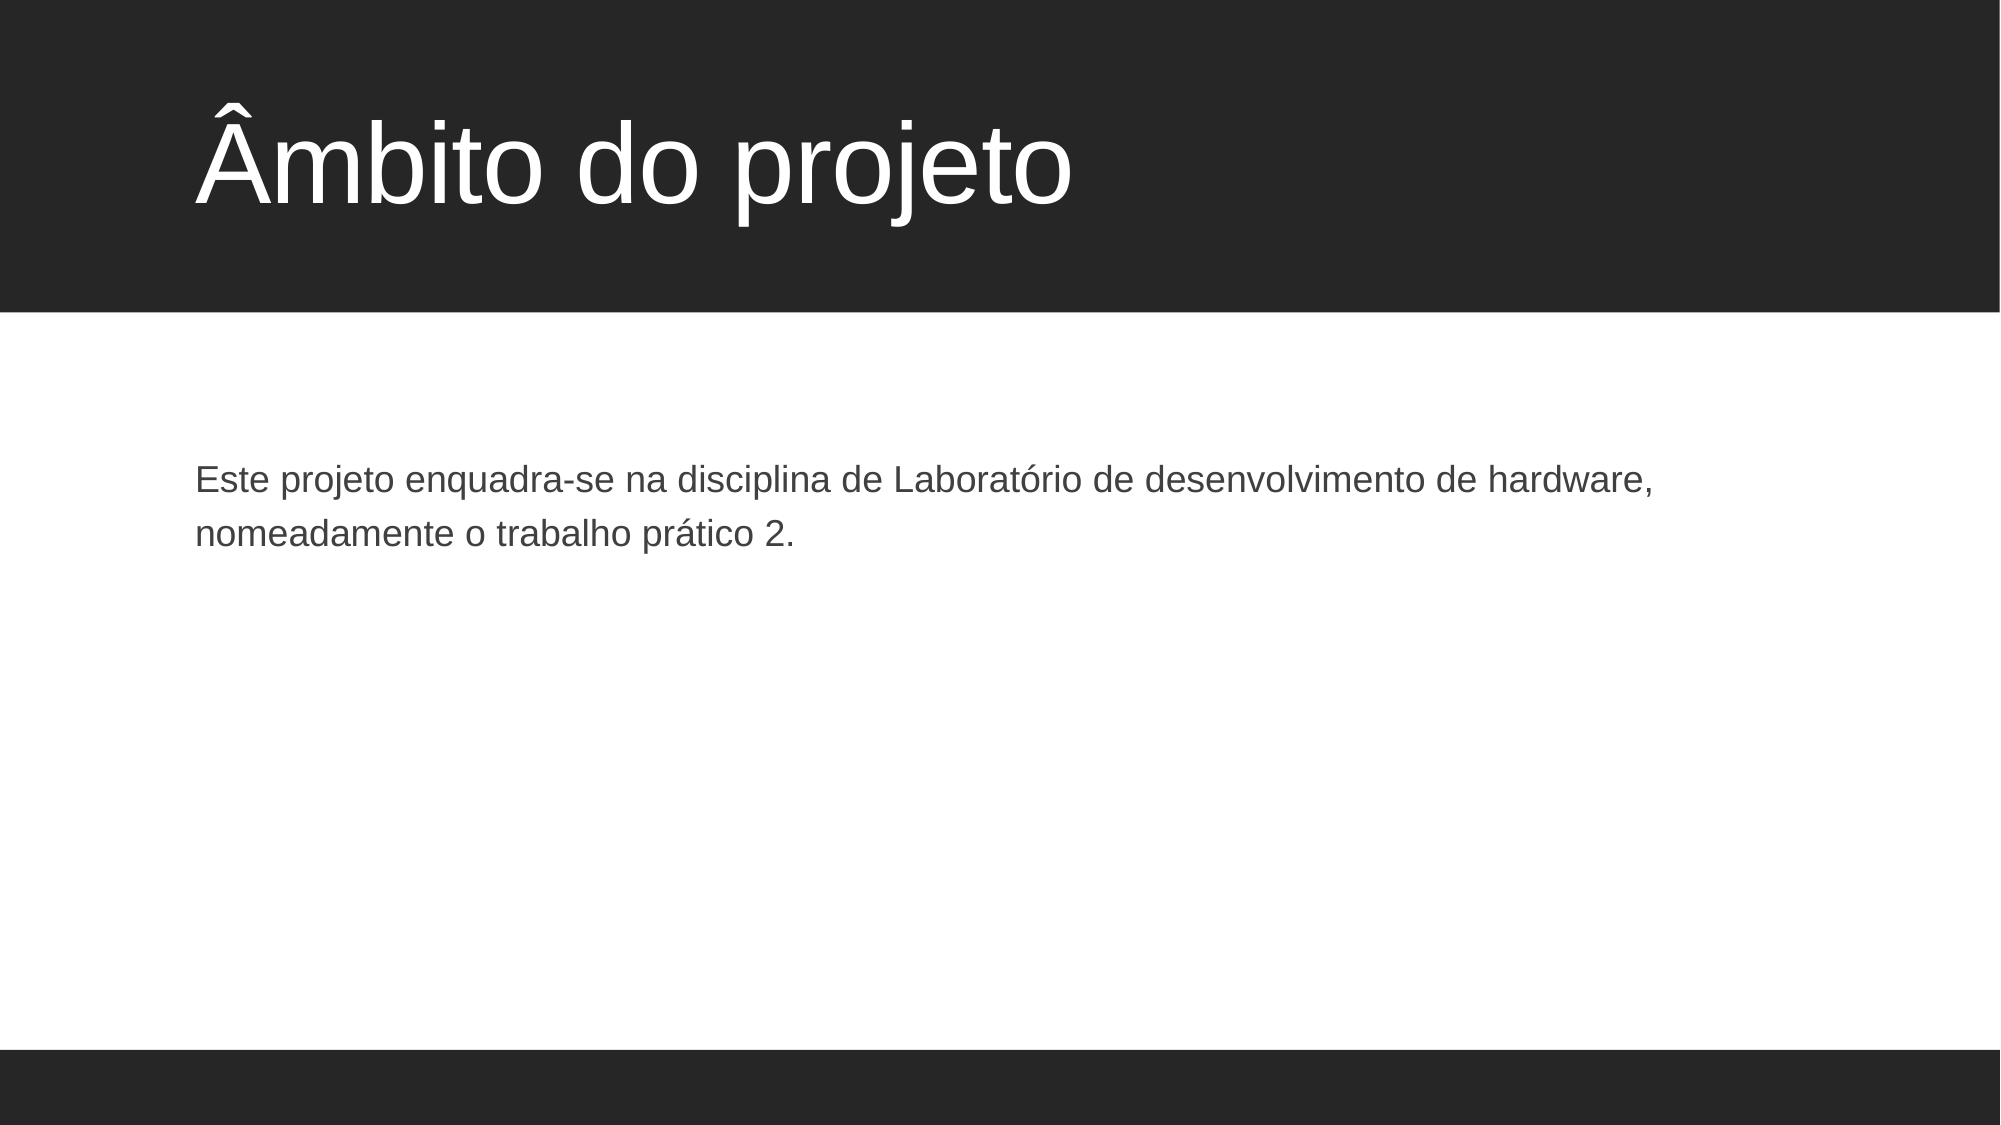

# Âmbito do projeto
Este projeto enquadra-se na disciplina de Laboratório de desenvolvimento de hardware, nomeadamente o trabalho prático 2.